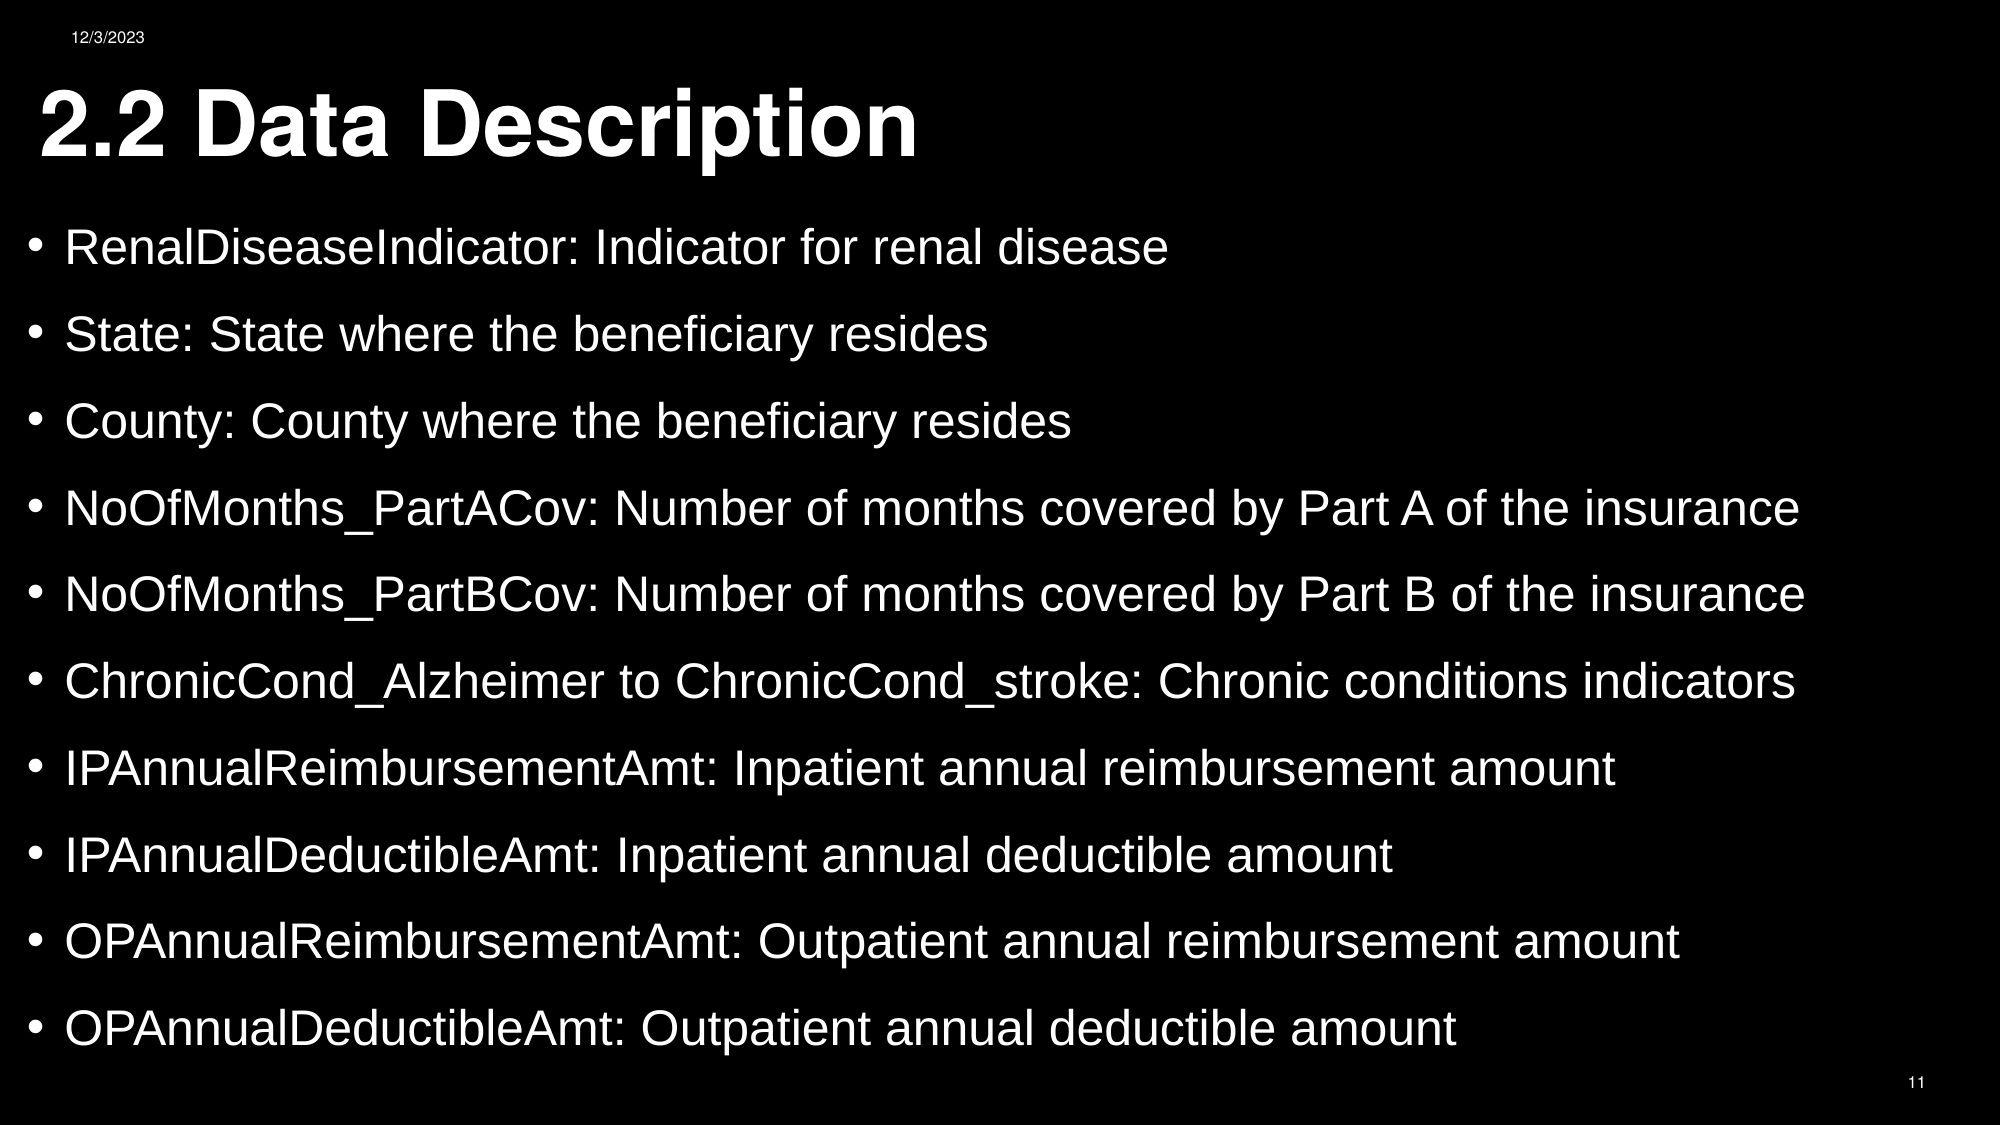

12/3/2023
# 2.2 Data Description
RenalDiseaseIndicator: Indicator for renal disease
State: State where the beneficiary resides
County: County where the beneficiary resides
NoOfMonths_PartACov: Number of months covered by Part A of the insurance
NoOfMonths_PartBCov: Number of months covered by Part B of the insurance
ChronicCond_Alzheimer to ChronicCond_stroke: Chronic conditions indicators
IPAnnualReimbursementAmt: Inpatient annual reimbursement amount
IPAnnualDeductibleAmt: Inpatient annual deductible amount
OPAnnualReimbursementAmt: Outpatient annual reimbursement amount
OPAnnualDeductibleAmt: Outpatient annual deductible amount

11